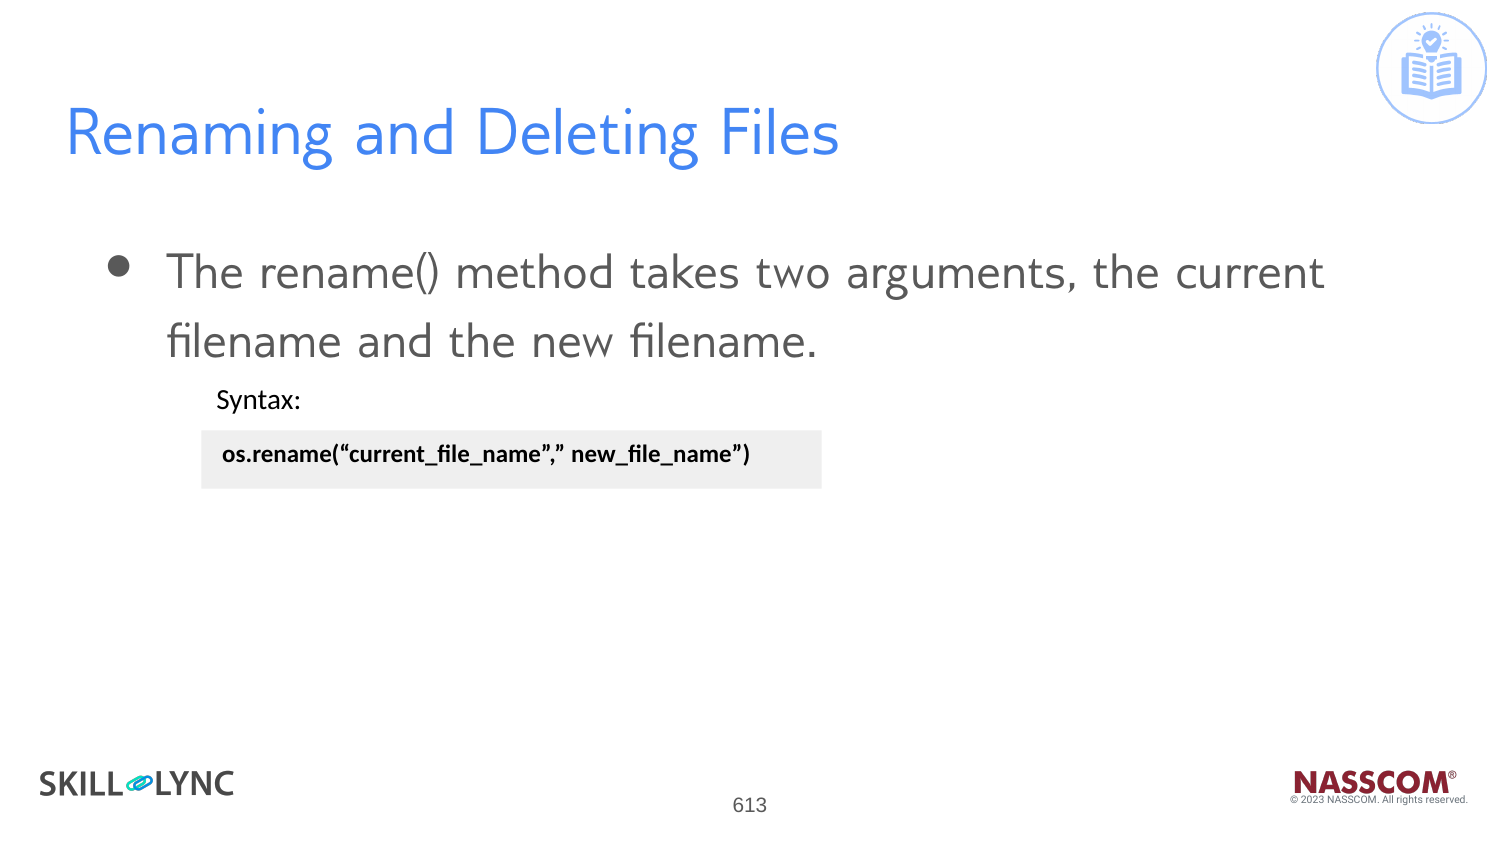

# Renaming and Deleting Files
The rename() method takes two arguments, the current filename and the new filename.
Syntax:
 os.rename(“current_file_name”,” new_file_name”)
613